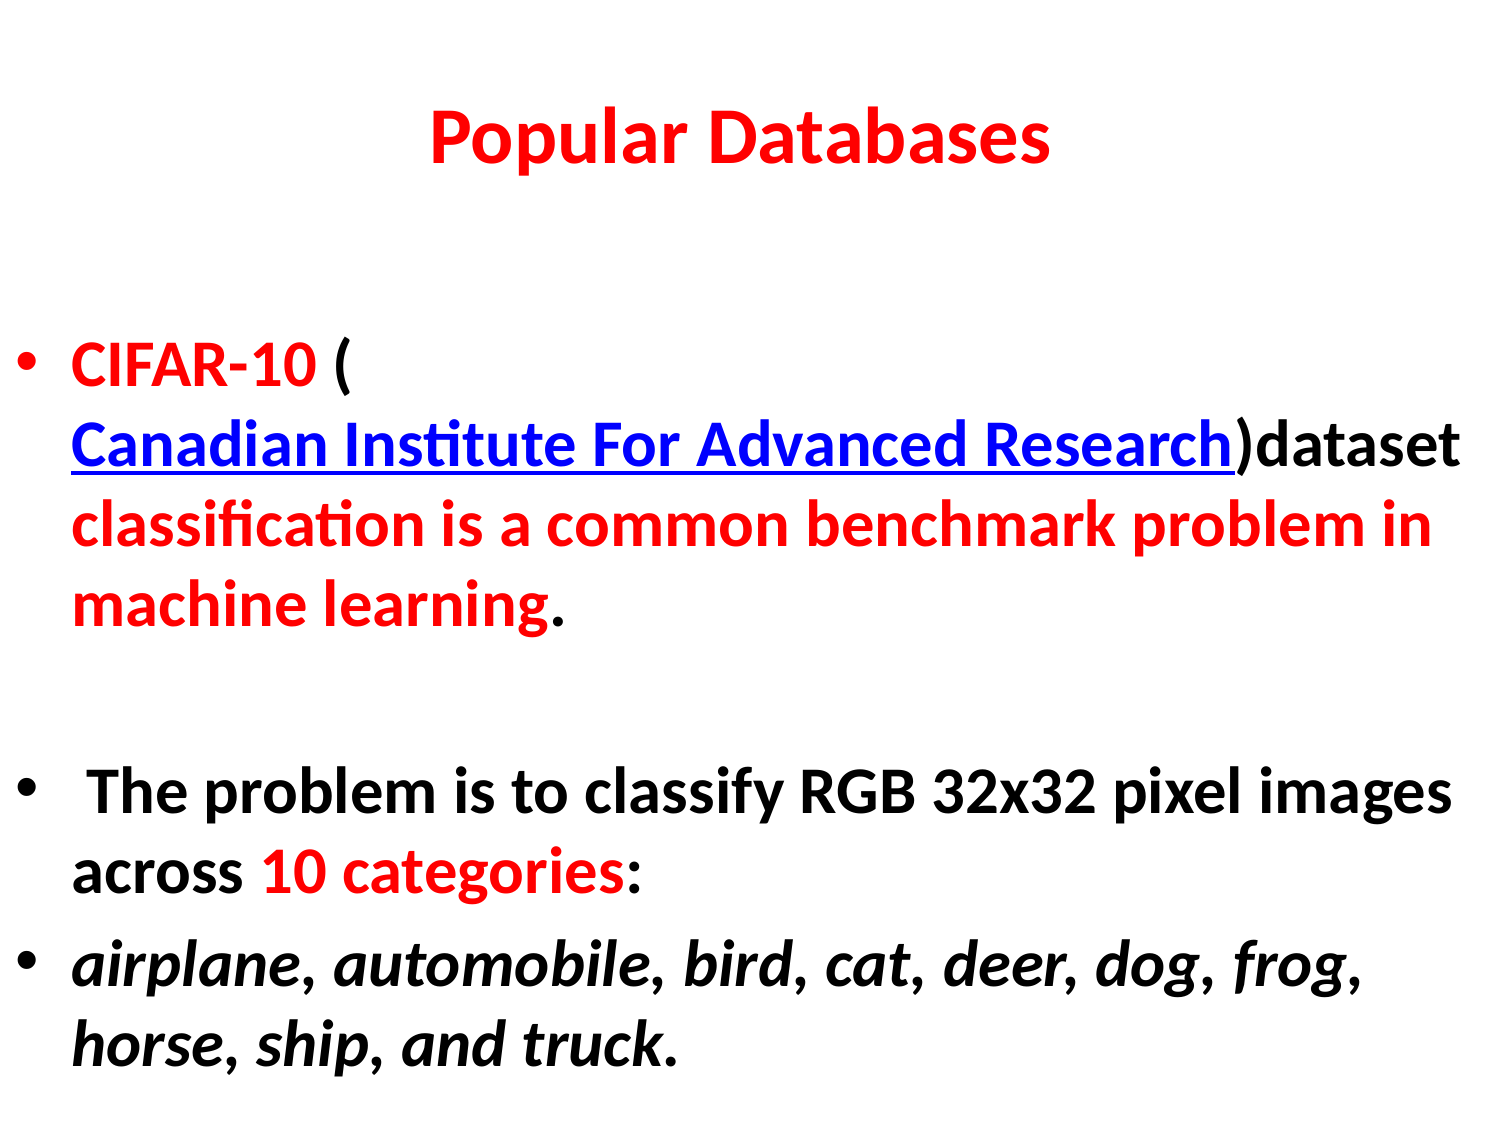

Popular Databases
CIFAR-10 (Canadian Institute For Advanced Research)dataset classification is a common benchmark problem in machine learning.

 The problem is to classify RGB 32x32 pixel images across 10 categories:
airplane, automobile, bird, cat, deer, dog, frog, horse, ship, and truck.